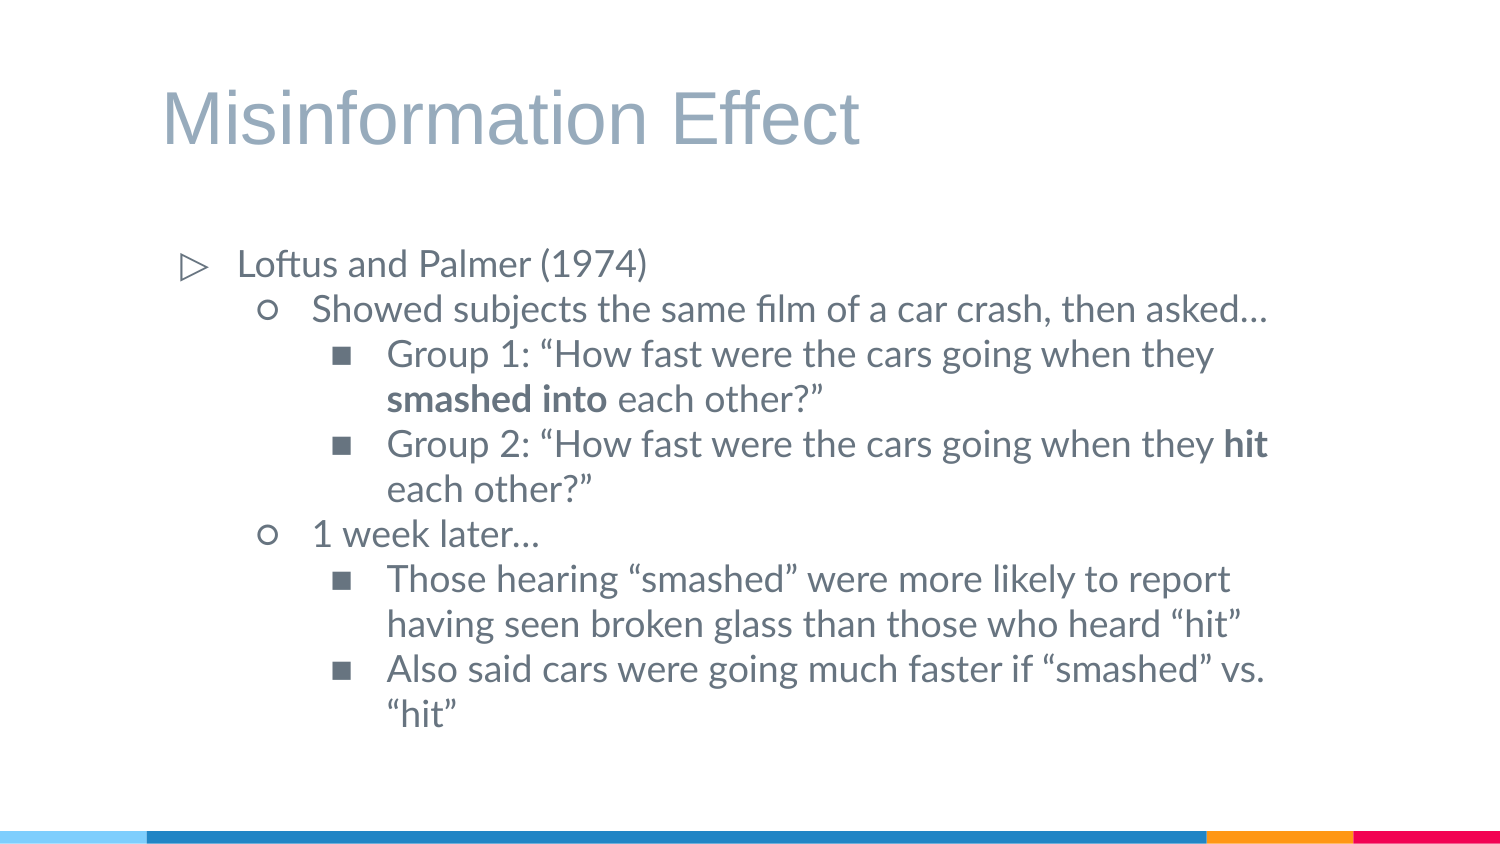

# Misinformation Effect
Loftus and Palmer (1974)
Showed subjects the same film of a car crash, then asked…
Group 1: “How fast were the cars going when they smashed into each other?”
Group 2: “How fast were the cars going when they hit each other?”
1 week later…
Those hearing “smashed” were more likely to report having seen broken glass than those who heard “hit”
Also said cars were going much faster if “smashed” vs. “hit”